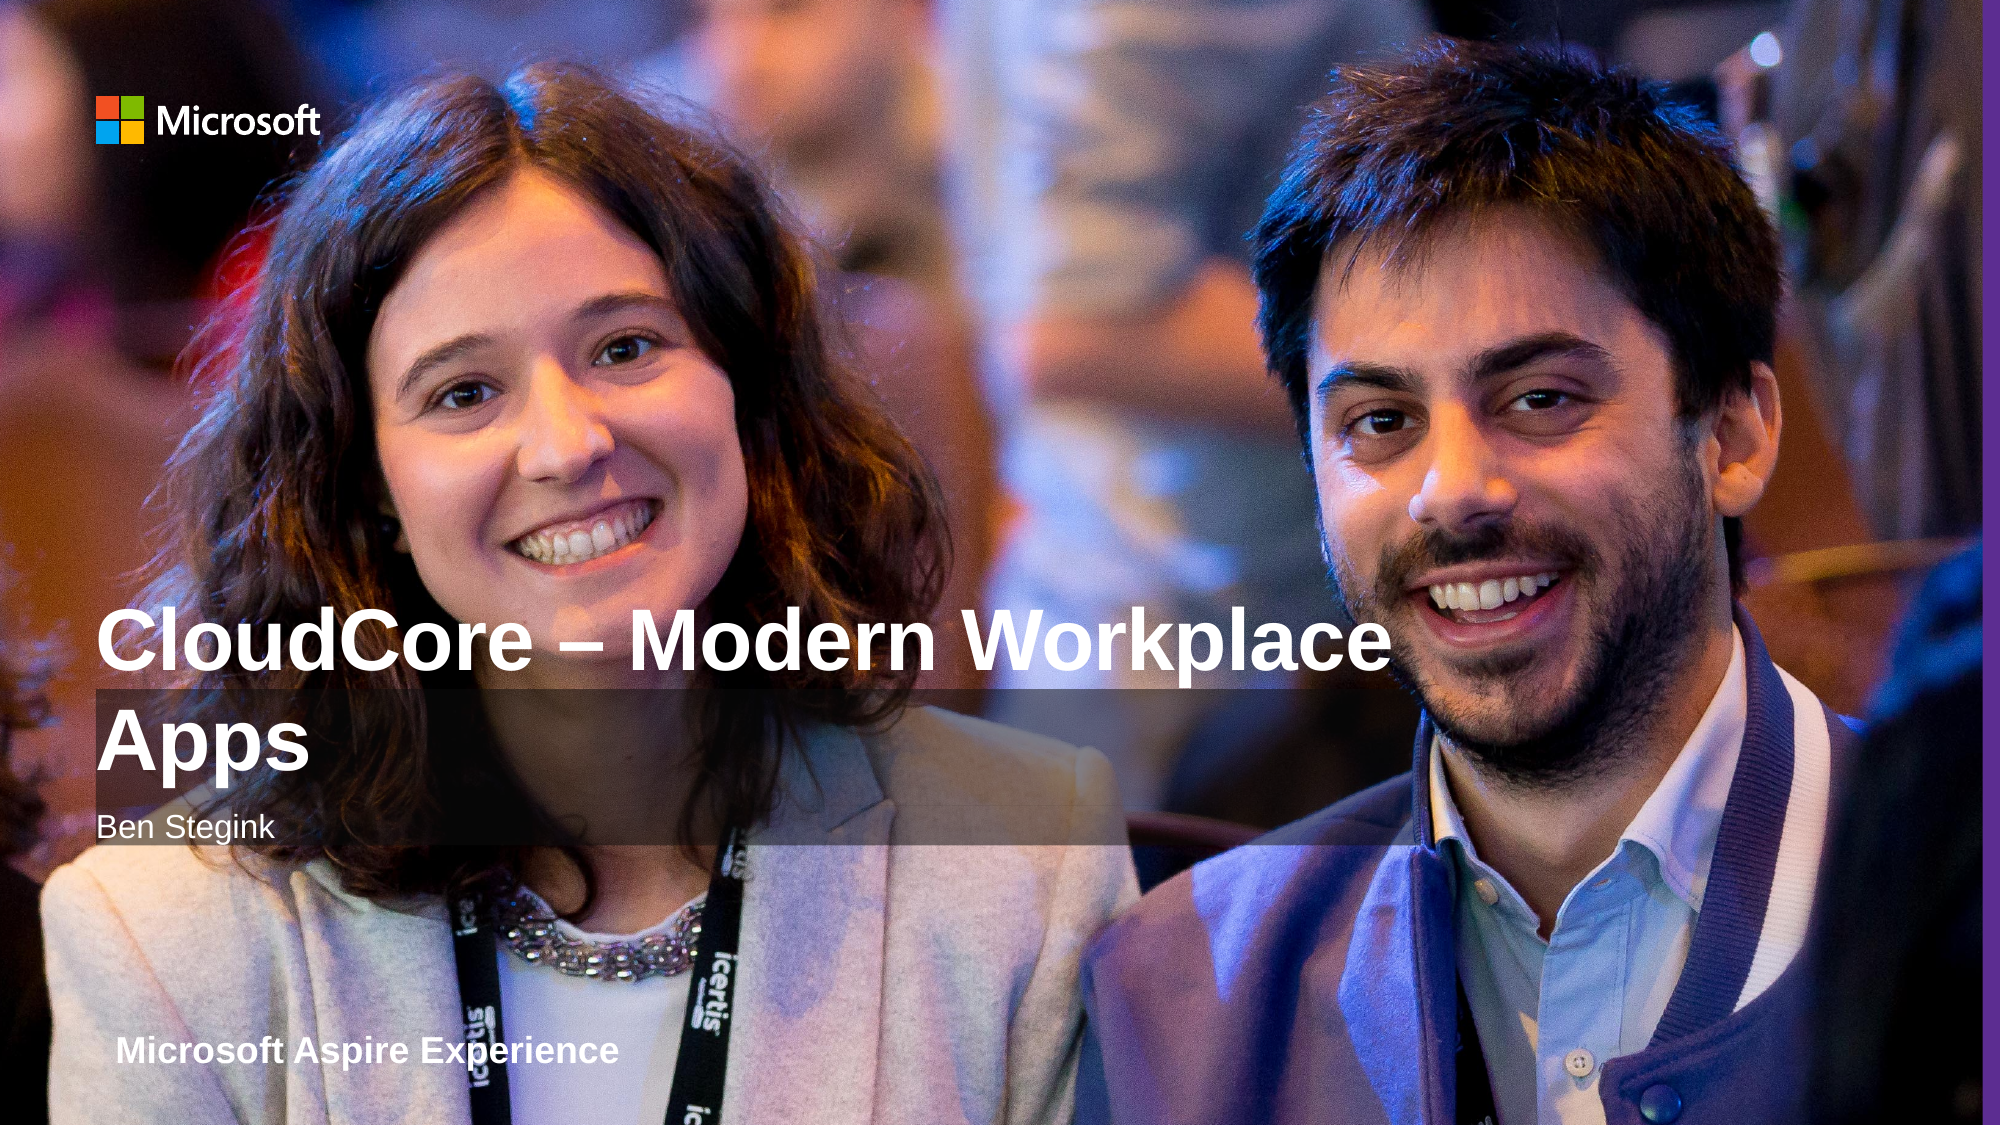

# CloudCore – Modern Workplace Apps
Ben Stegink